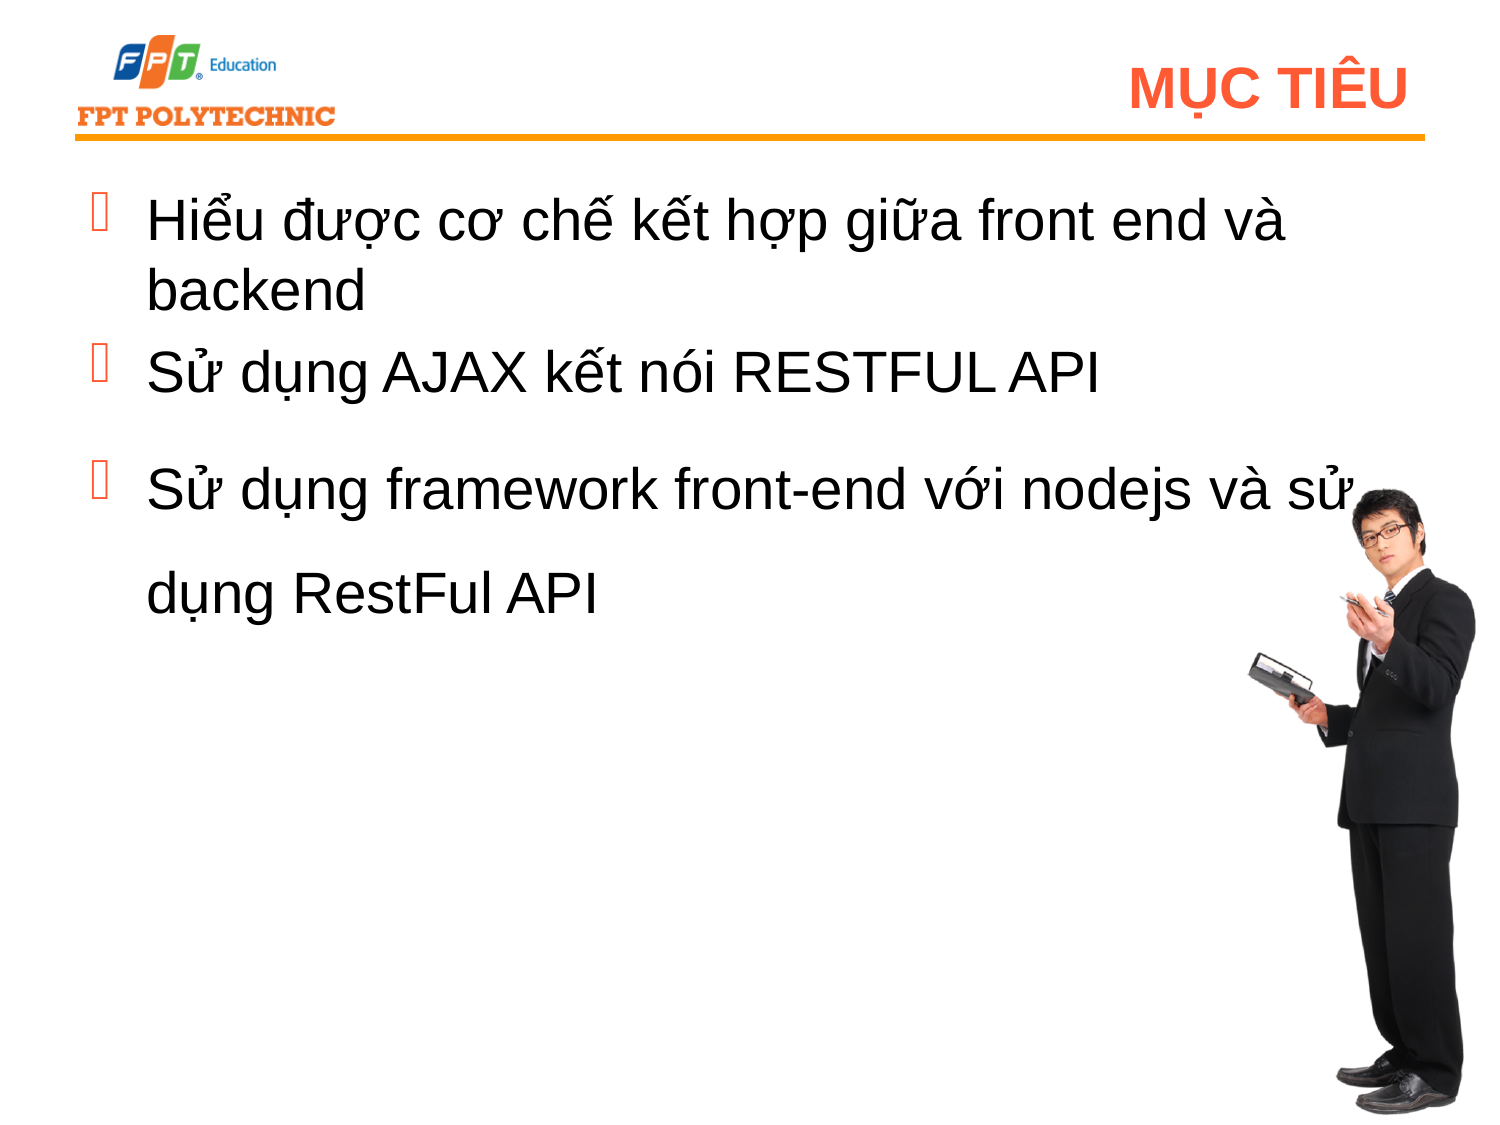

# Mục tiêu
Hiểu được cơ chế kết hợp giữa front end và backend
Sử dụng AJAX kết nói RESTFUL API
Sử dụng framework front-end với nodejs và sử dụng RestFul API